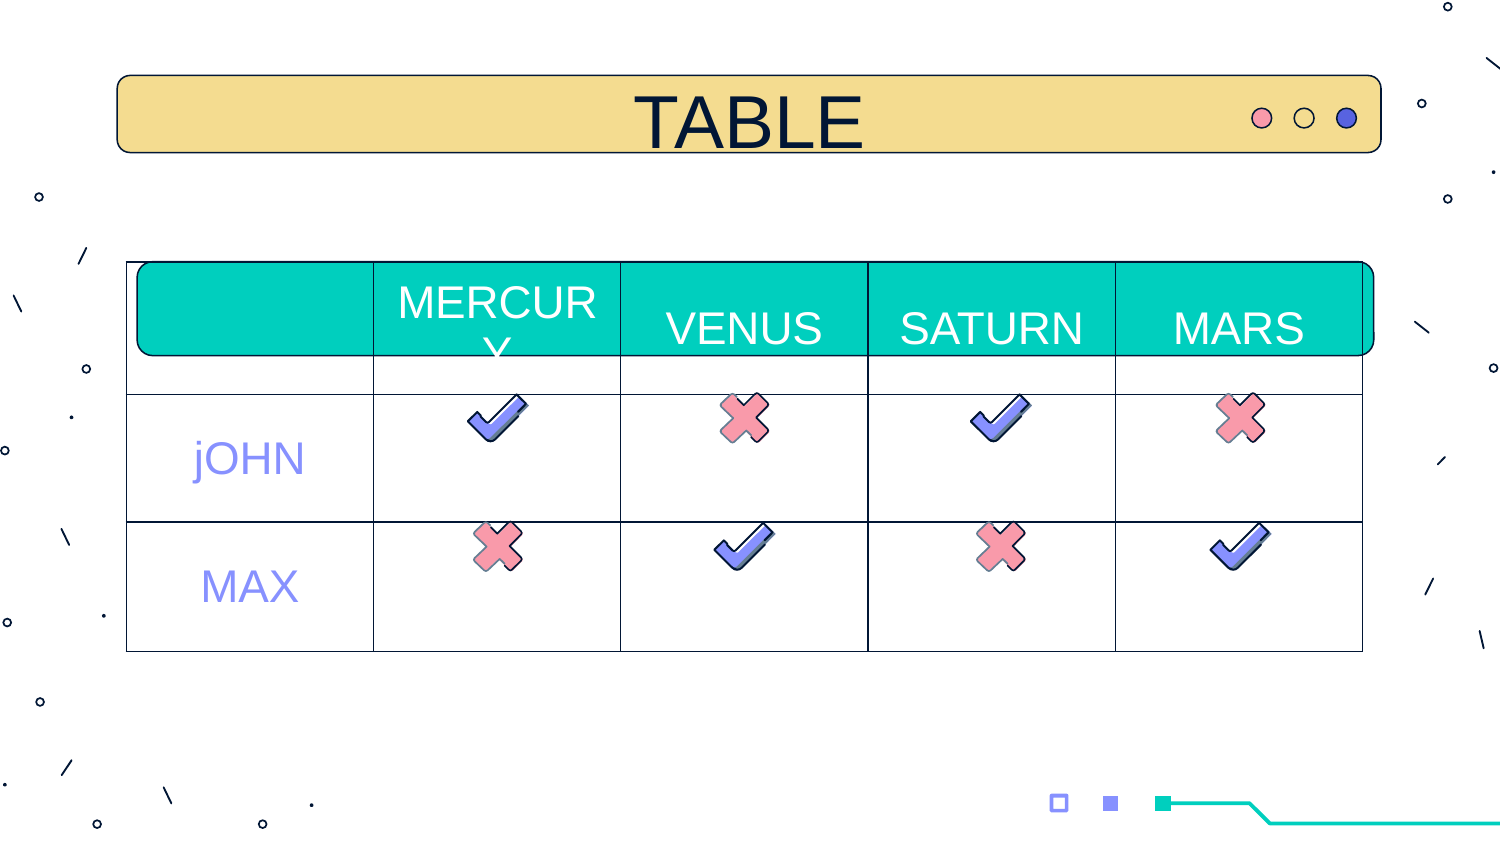

# TABLE

|  | MERCURY | VENUS | SATURN | MARS |
| --- | --- | --- | --- | --- |
| jOHN |  |  |  |  |
| MAX |  |  |  |  |